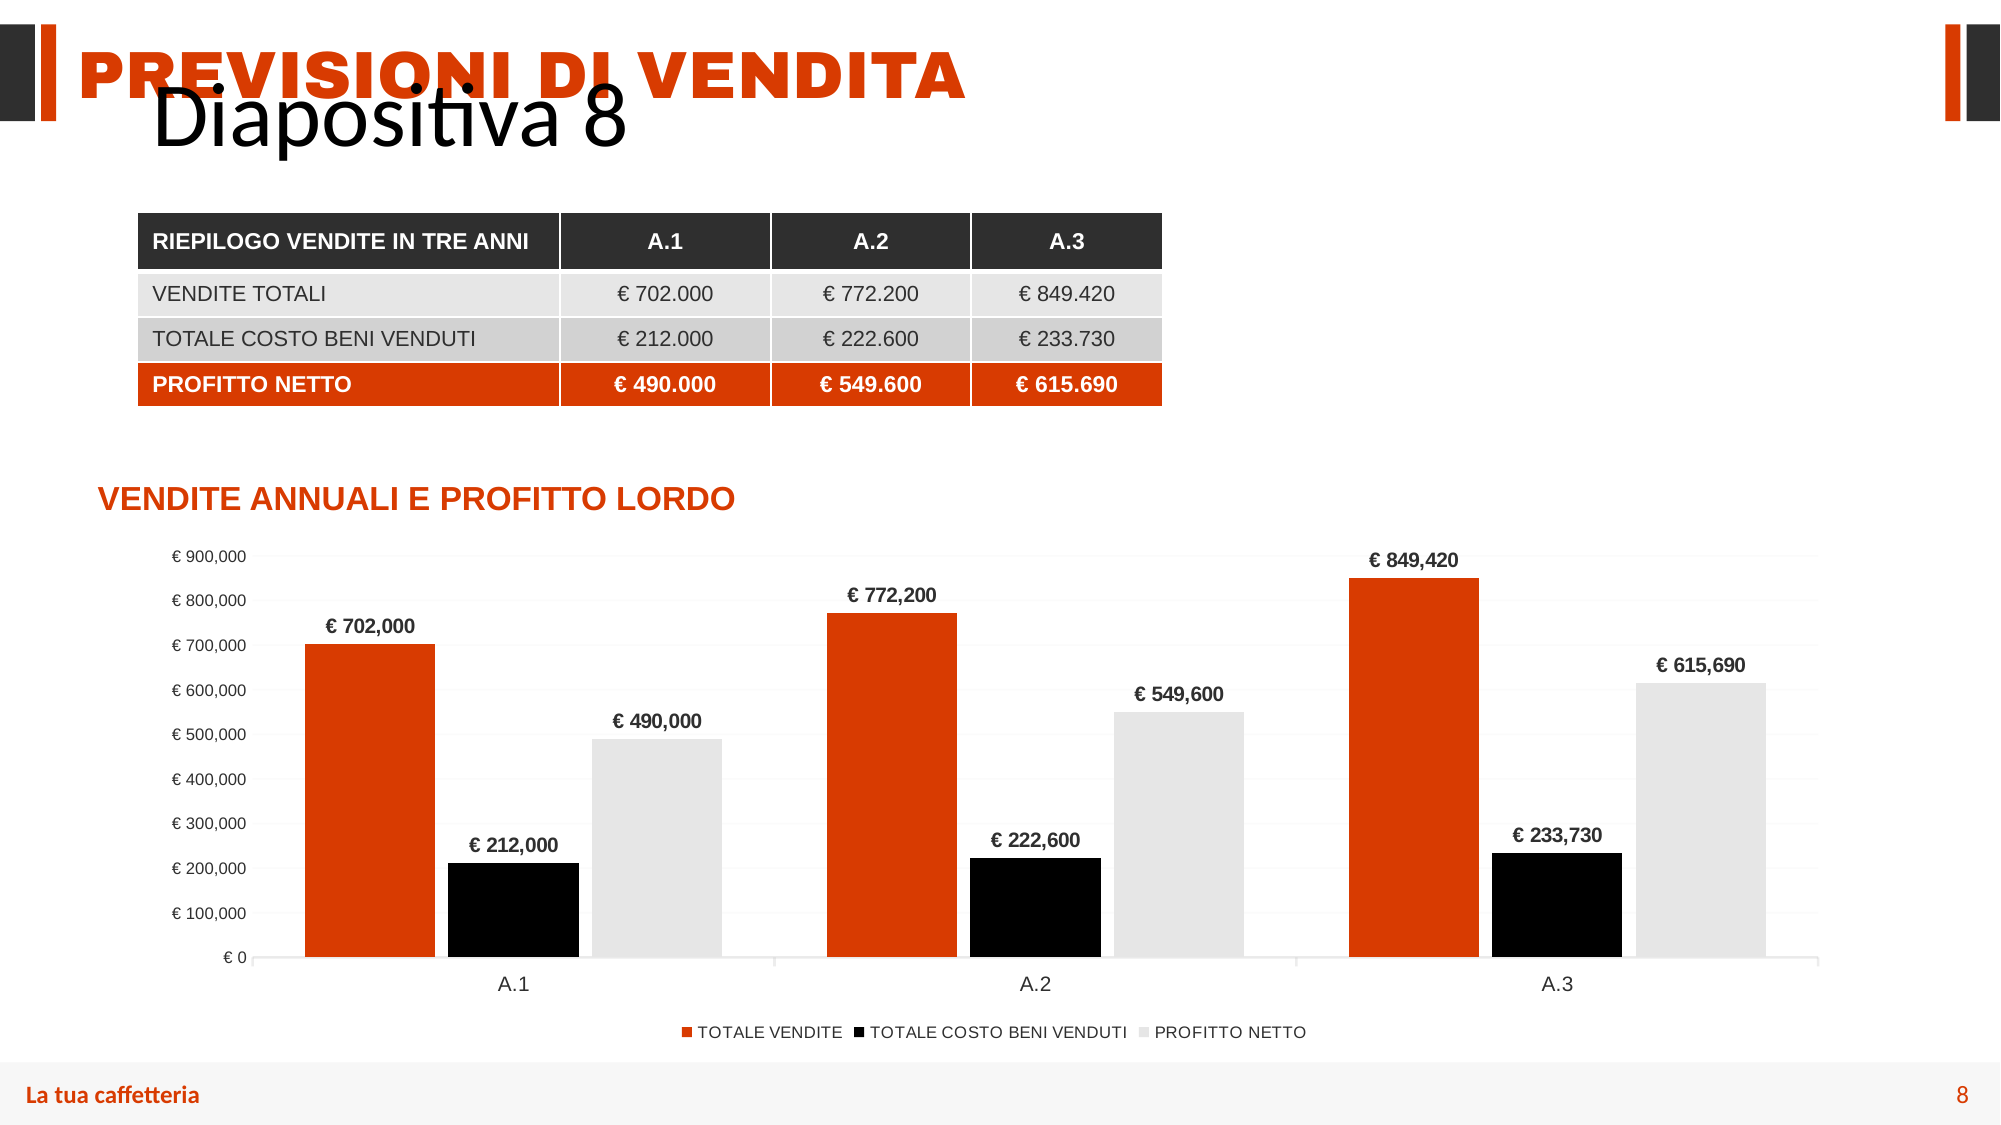

PREVISIONI DI VENDITA
# Diapositiva 8
| RIEPILOGO VENDITE IN TRE ANNI | A.1 | A.2 | A.3 |
| --- | --- | --- | --- |
| VENDITE TOTALI | € 702.000 | € 772.200 | € 849.420 |
| TOTALE COSTO BENI VENDUTI | € 212.000 | € 222.600 | € 233.730 |
| PROFITTO NETTO | € 490.000 | € 549.600 | € 615.690 |
VENDITE ANNUALI E PROFITTO LORDO

### Chart

| Category | TOTALE VENDITE | TOTALE COSTO BENI VENDUTI | PROFITTO NETTO |
|---|---|---|---|
| A.1 | 702000.0 | 212000.0 | 490000.0 |
| A.2 | 772200.0 | 222600.0 | 549600.0 |
| A.3 | 849420.0 | 233730.0 | 615690.0 |